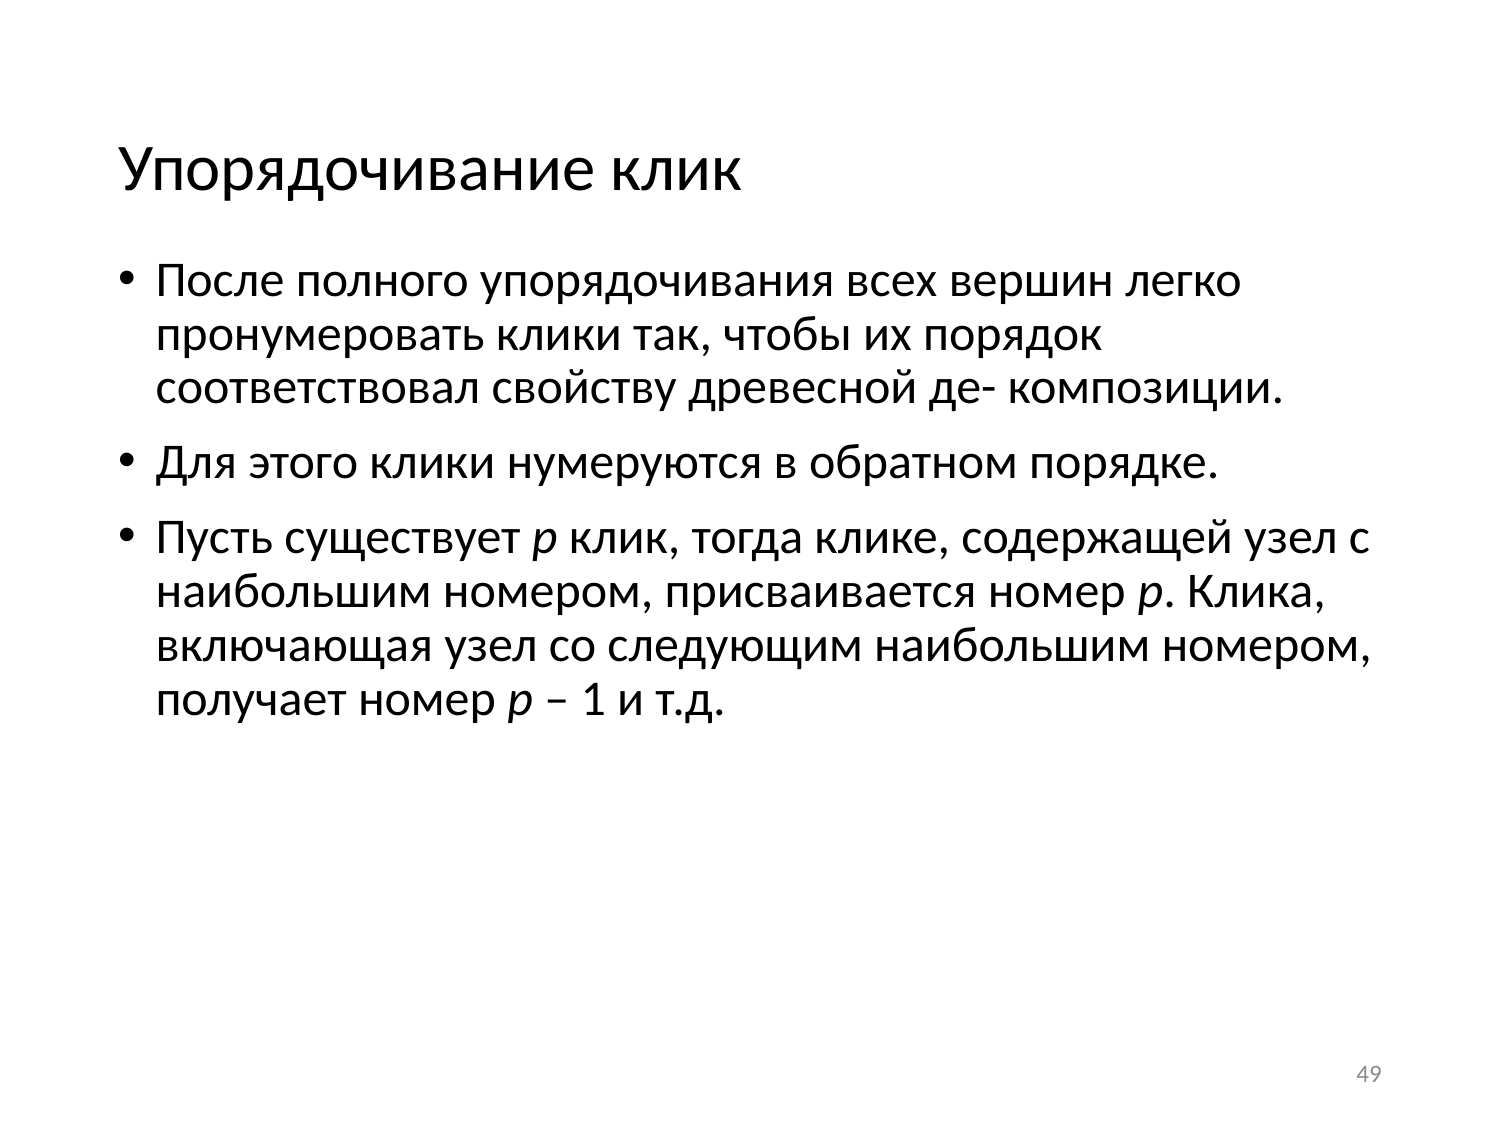

# Упорядочивание клик
После полного упорядочивания всех вершин легко пронумеровать клики так, чтобы их порядок соответствовал свойству древесной де- композиции.
Для этого клики нумеруются в обратном порядке.
Пусть существует p клик, тогда клике, содержащей узел с наибольшим номером, присваивается номер p. Клика, включающая узел со следующим наибольшим номером, получает номер p – 1 и т.д.
49